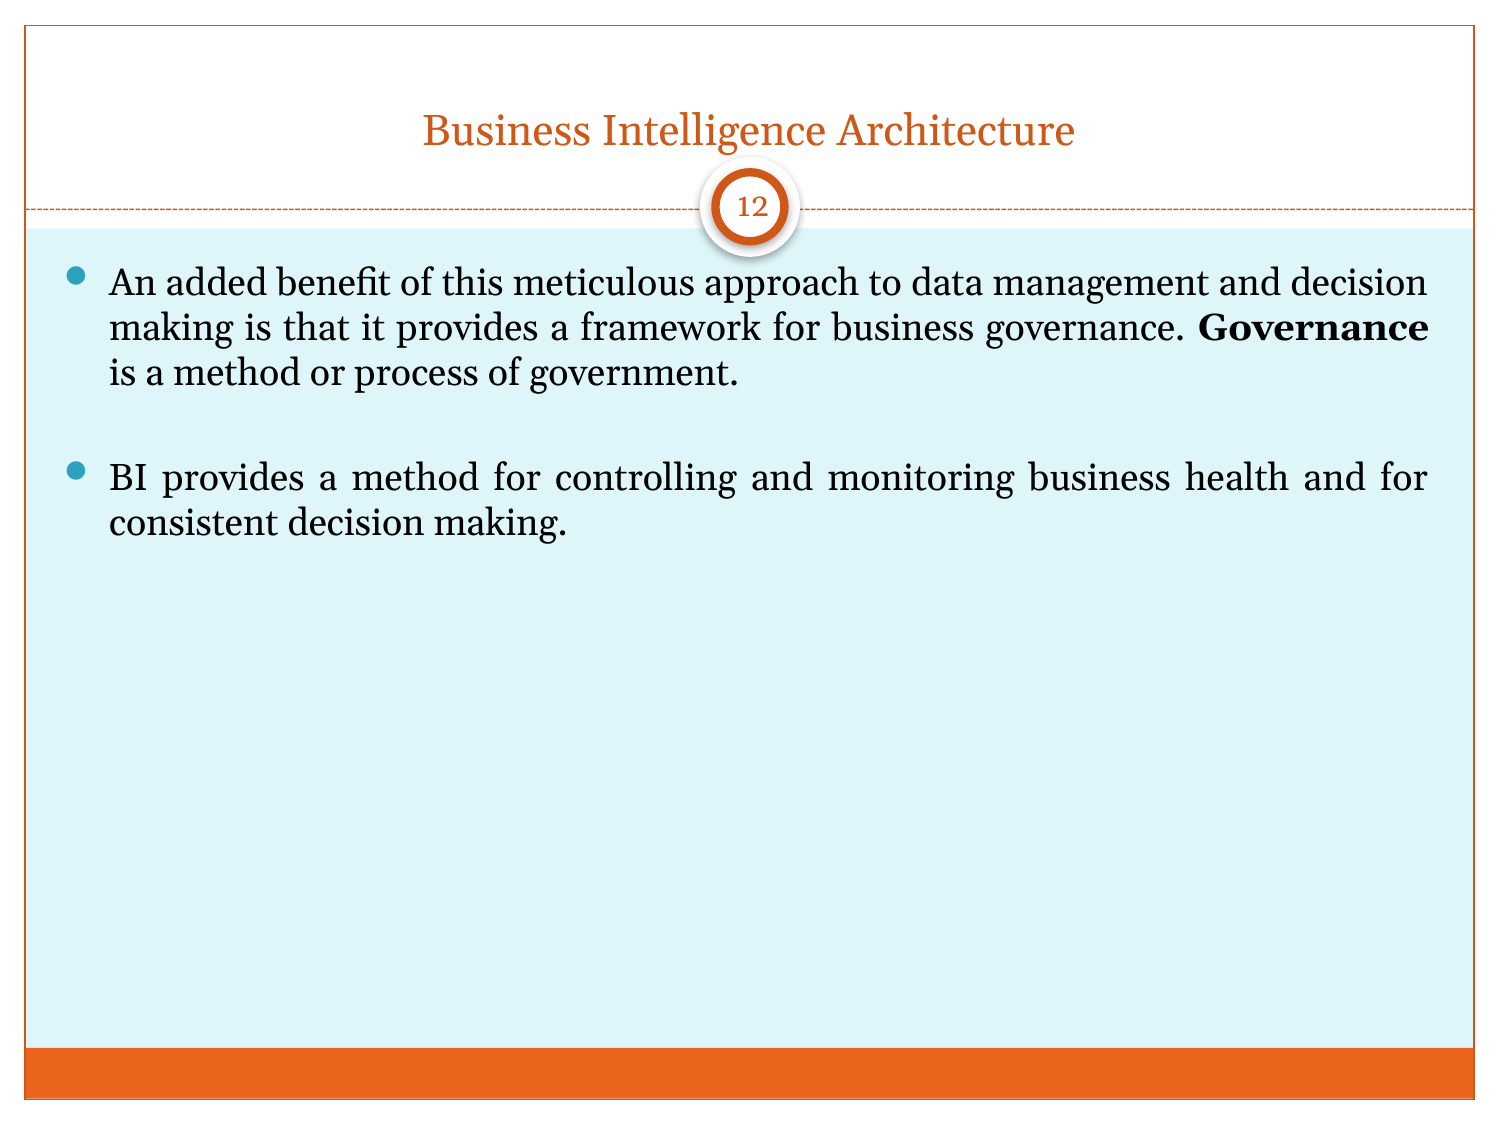

# Business Intelligence Architecture
12
An added benefit of this meticulous approach to data management and decision making is that it provides a framework for business governance. Governance is a method or process of government.

BI provides a method for controlling and monitoring business health and for consistent decision making.